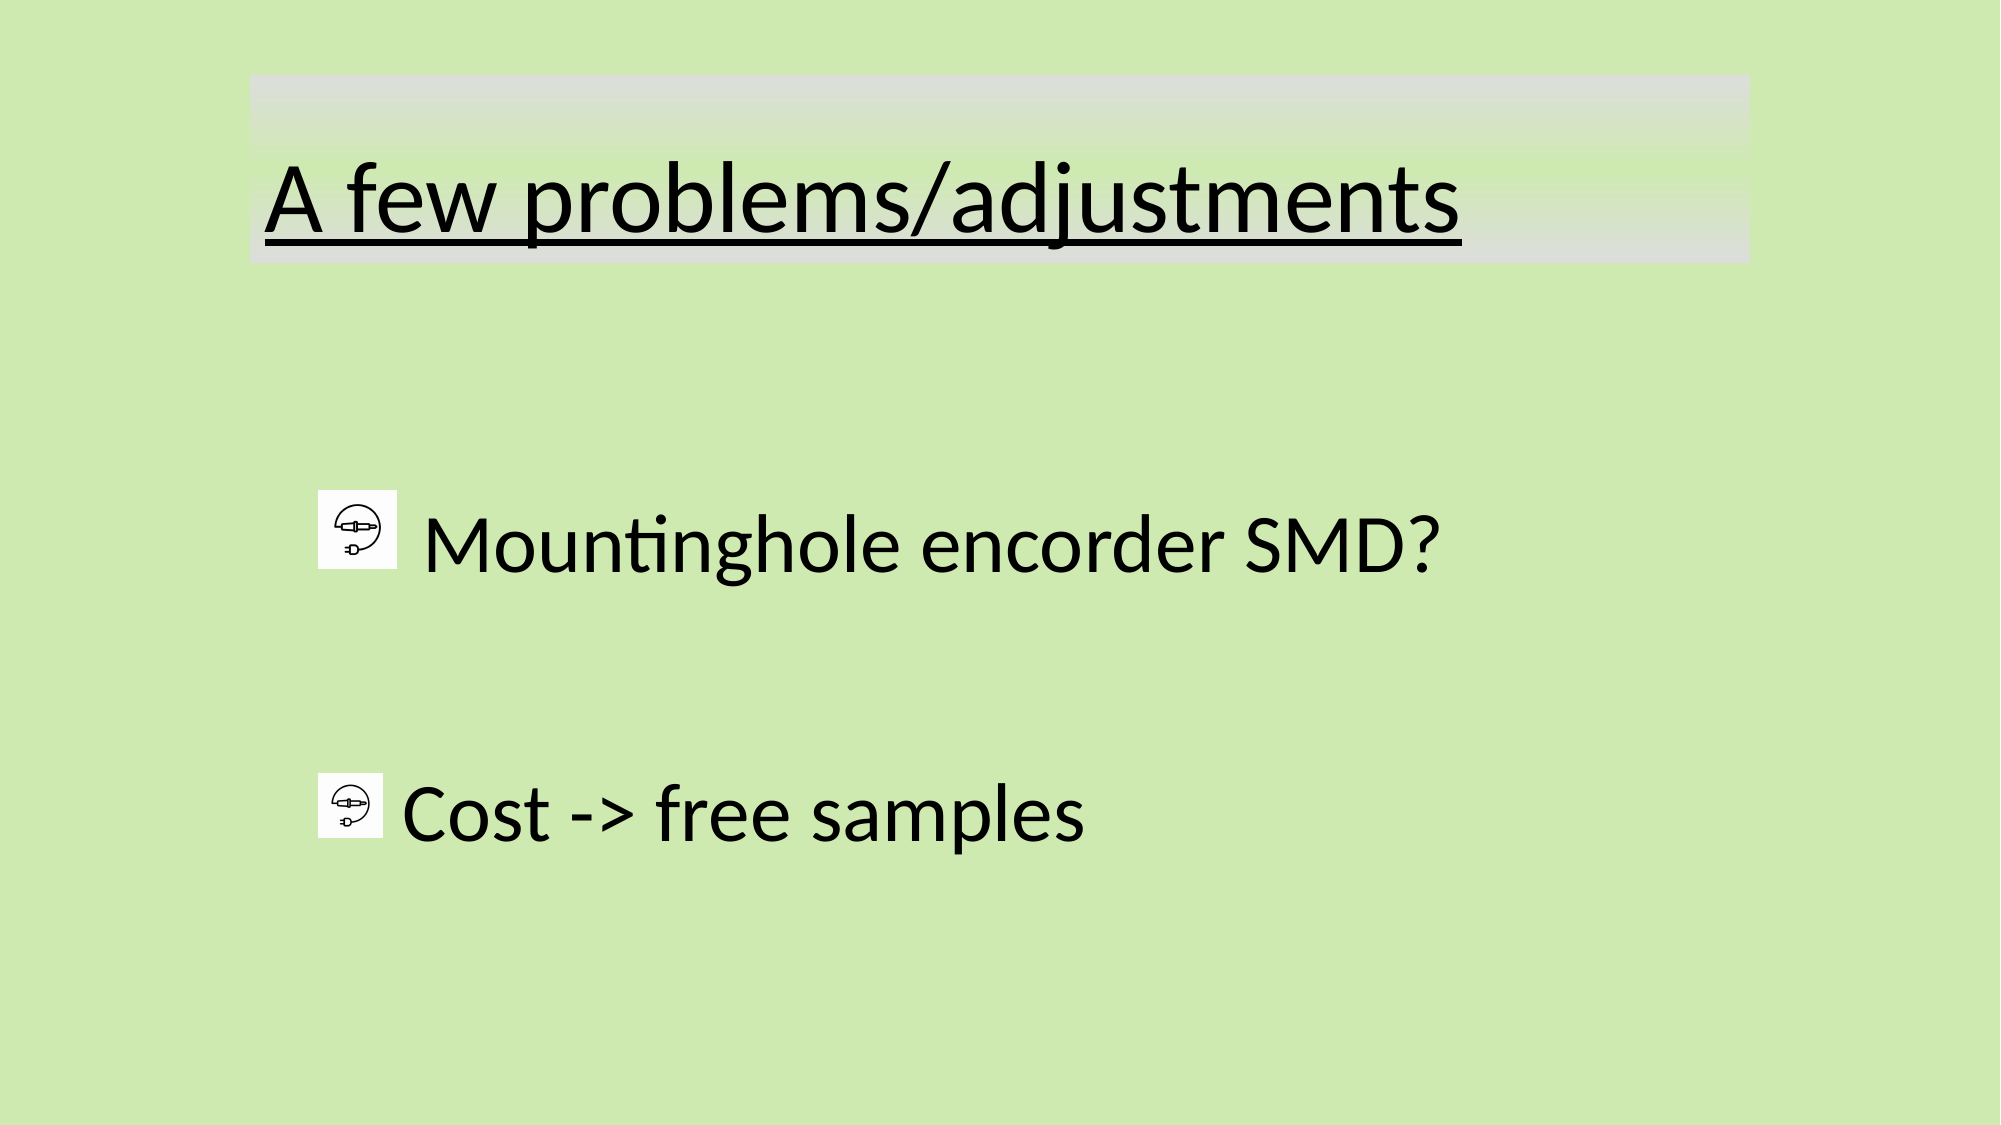

# A few problems/adjustments
 Mountinghole encorder SMD?

 Cost -> free samples